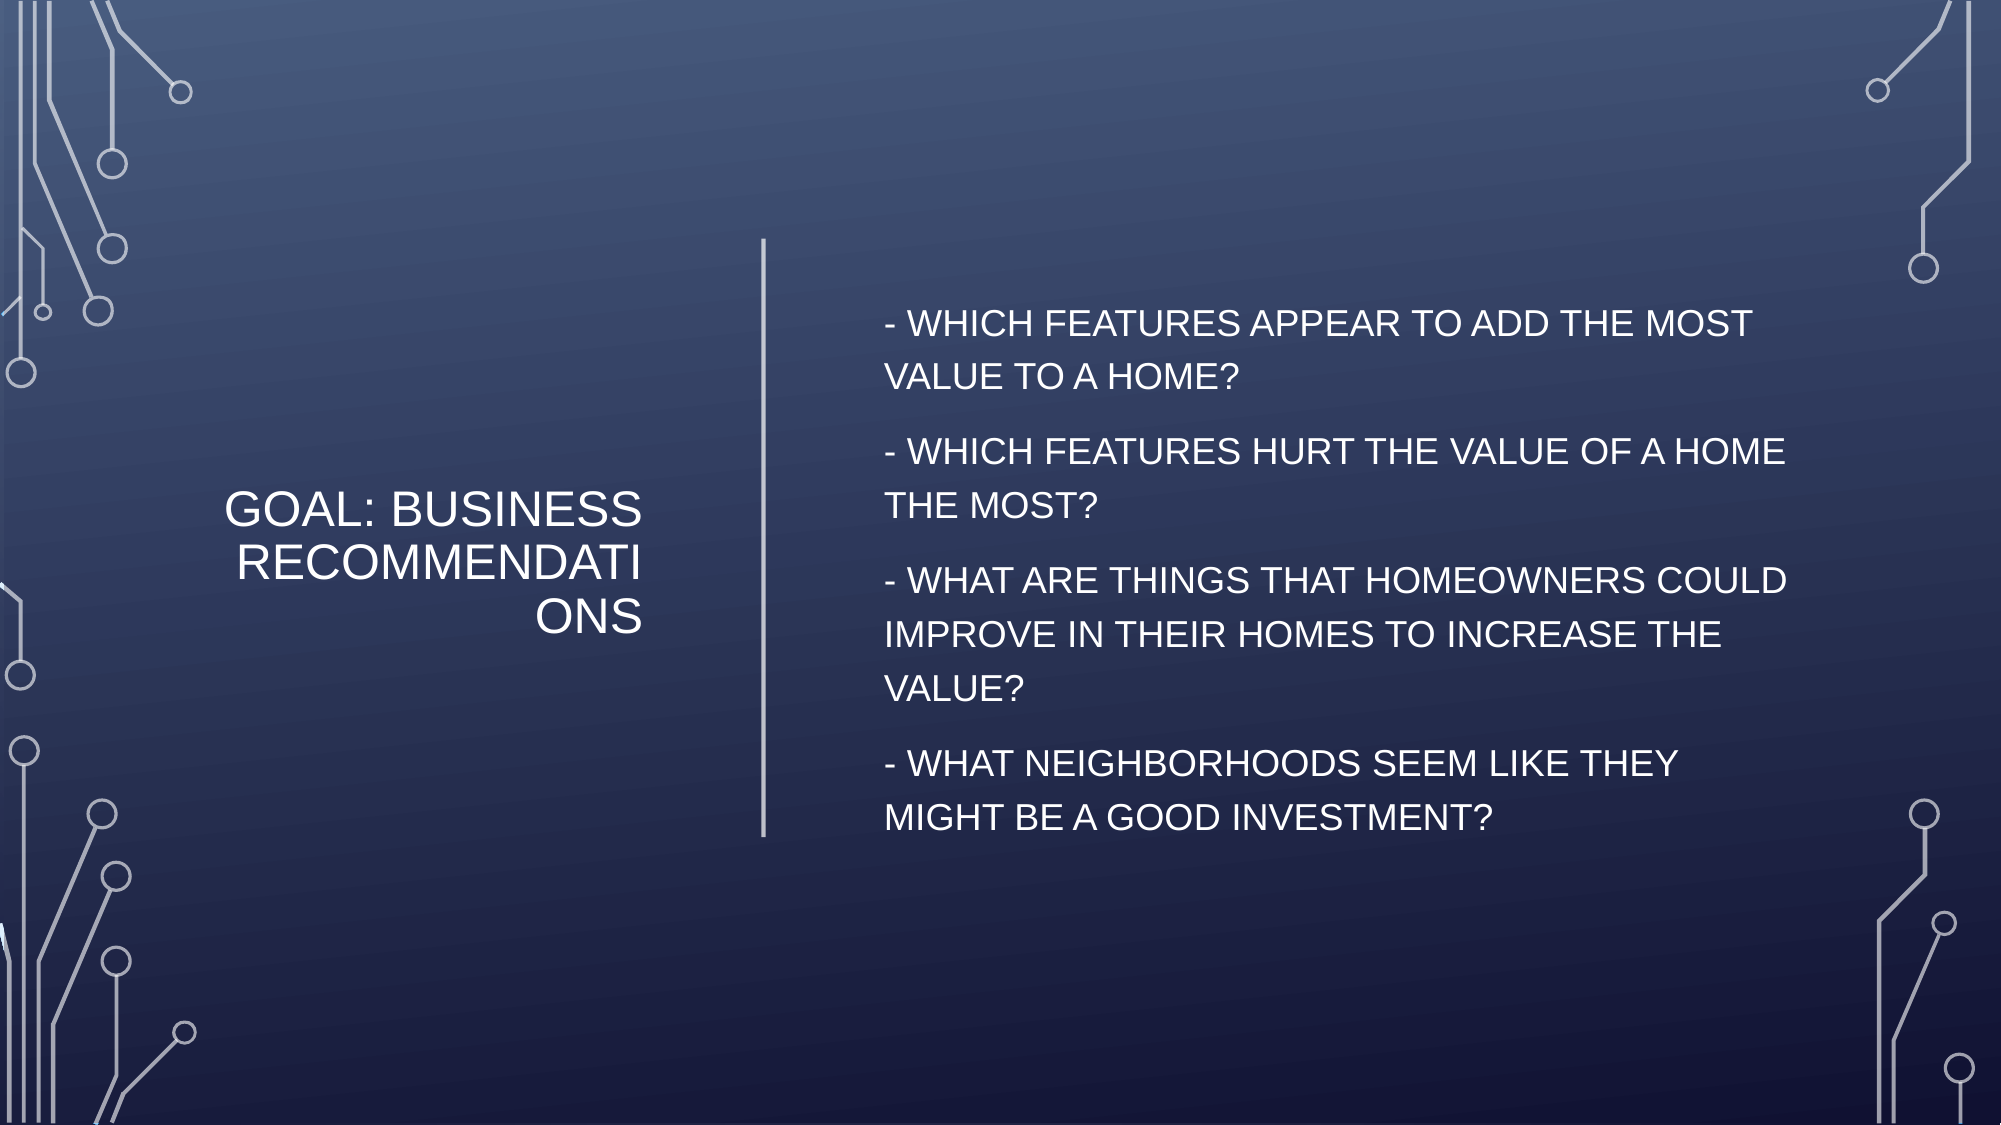

# Goal: Business Recommendations
- Which features appear to add the most value to a home?
- Which features hurt the value of a home the most?
- What are things that homeowners could improve in their homes to increase the value?
- What neighborhoods seem like they might be a good investment?